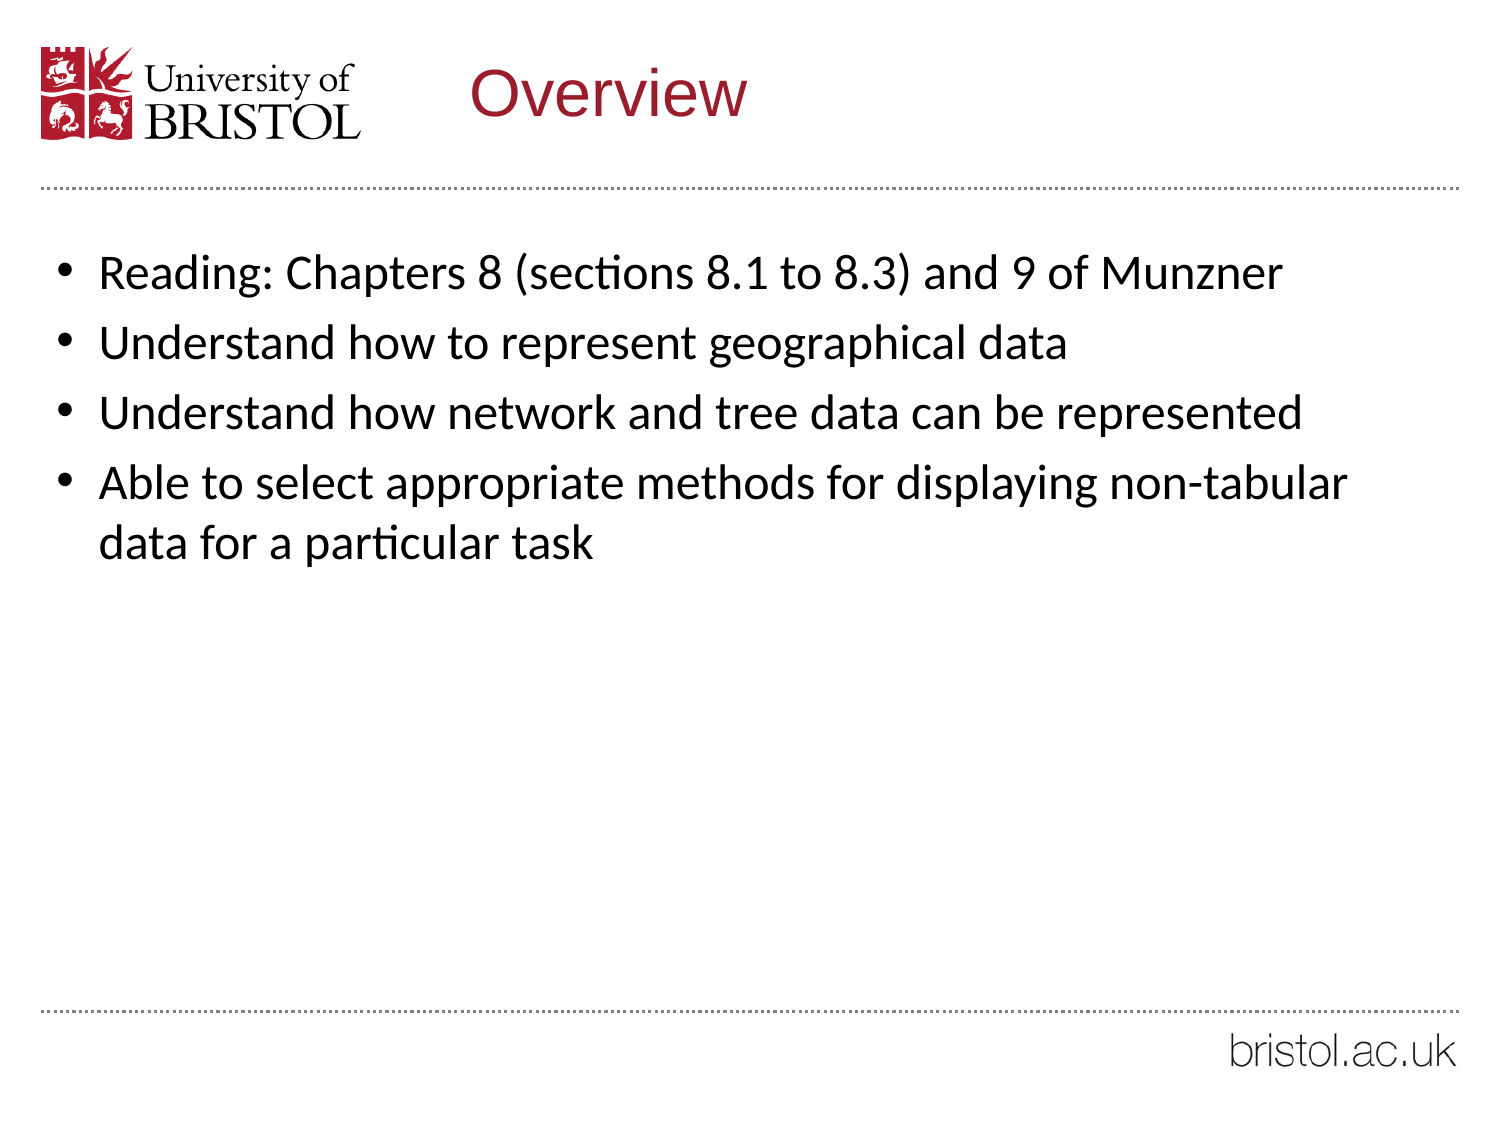

# Overview
Reading: Chapters 8 (sections 8.1 to 8.3) and 9 of Munzner
Understand how to represent geographical data
Understand how network and tree data can be represented
Able to select appropriate methods for displaying non-tabular data for a particular task